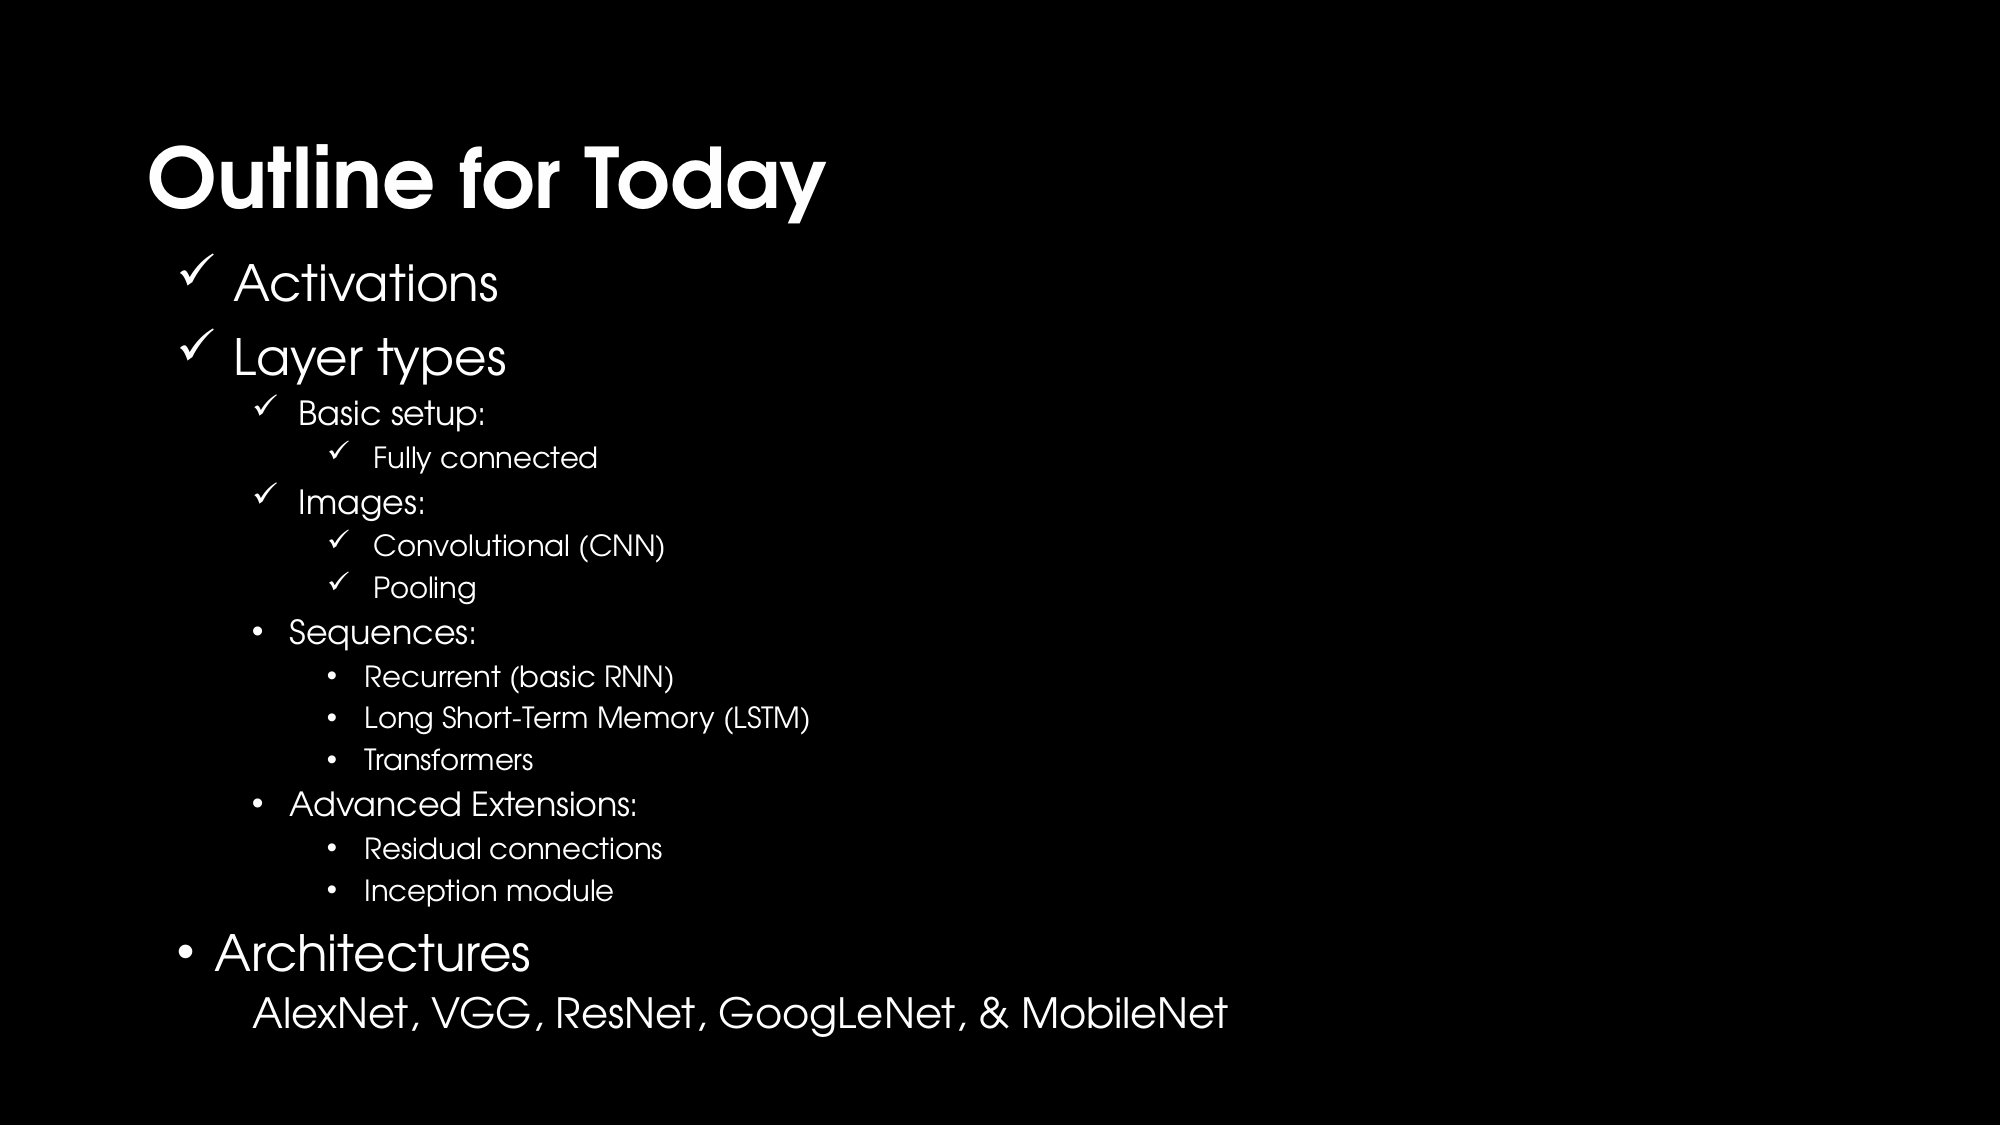

# Outline for Today
Activations
Layer types
Basic setup:
Fully connected
Images:
Convolutional (CNN)
Pooling
Sequences:
Recurrent (basic RNN)
Long Short-Term Memory (LSTM)
Transformers
Advanced Extensions:
Residual connections
Inception module
Architectures
AlexNet, VGG, ResNet, GoogLeNet, & MobileNet